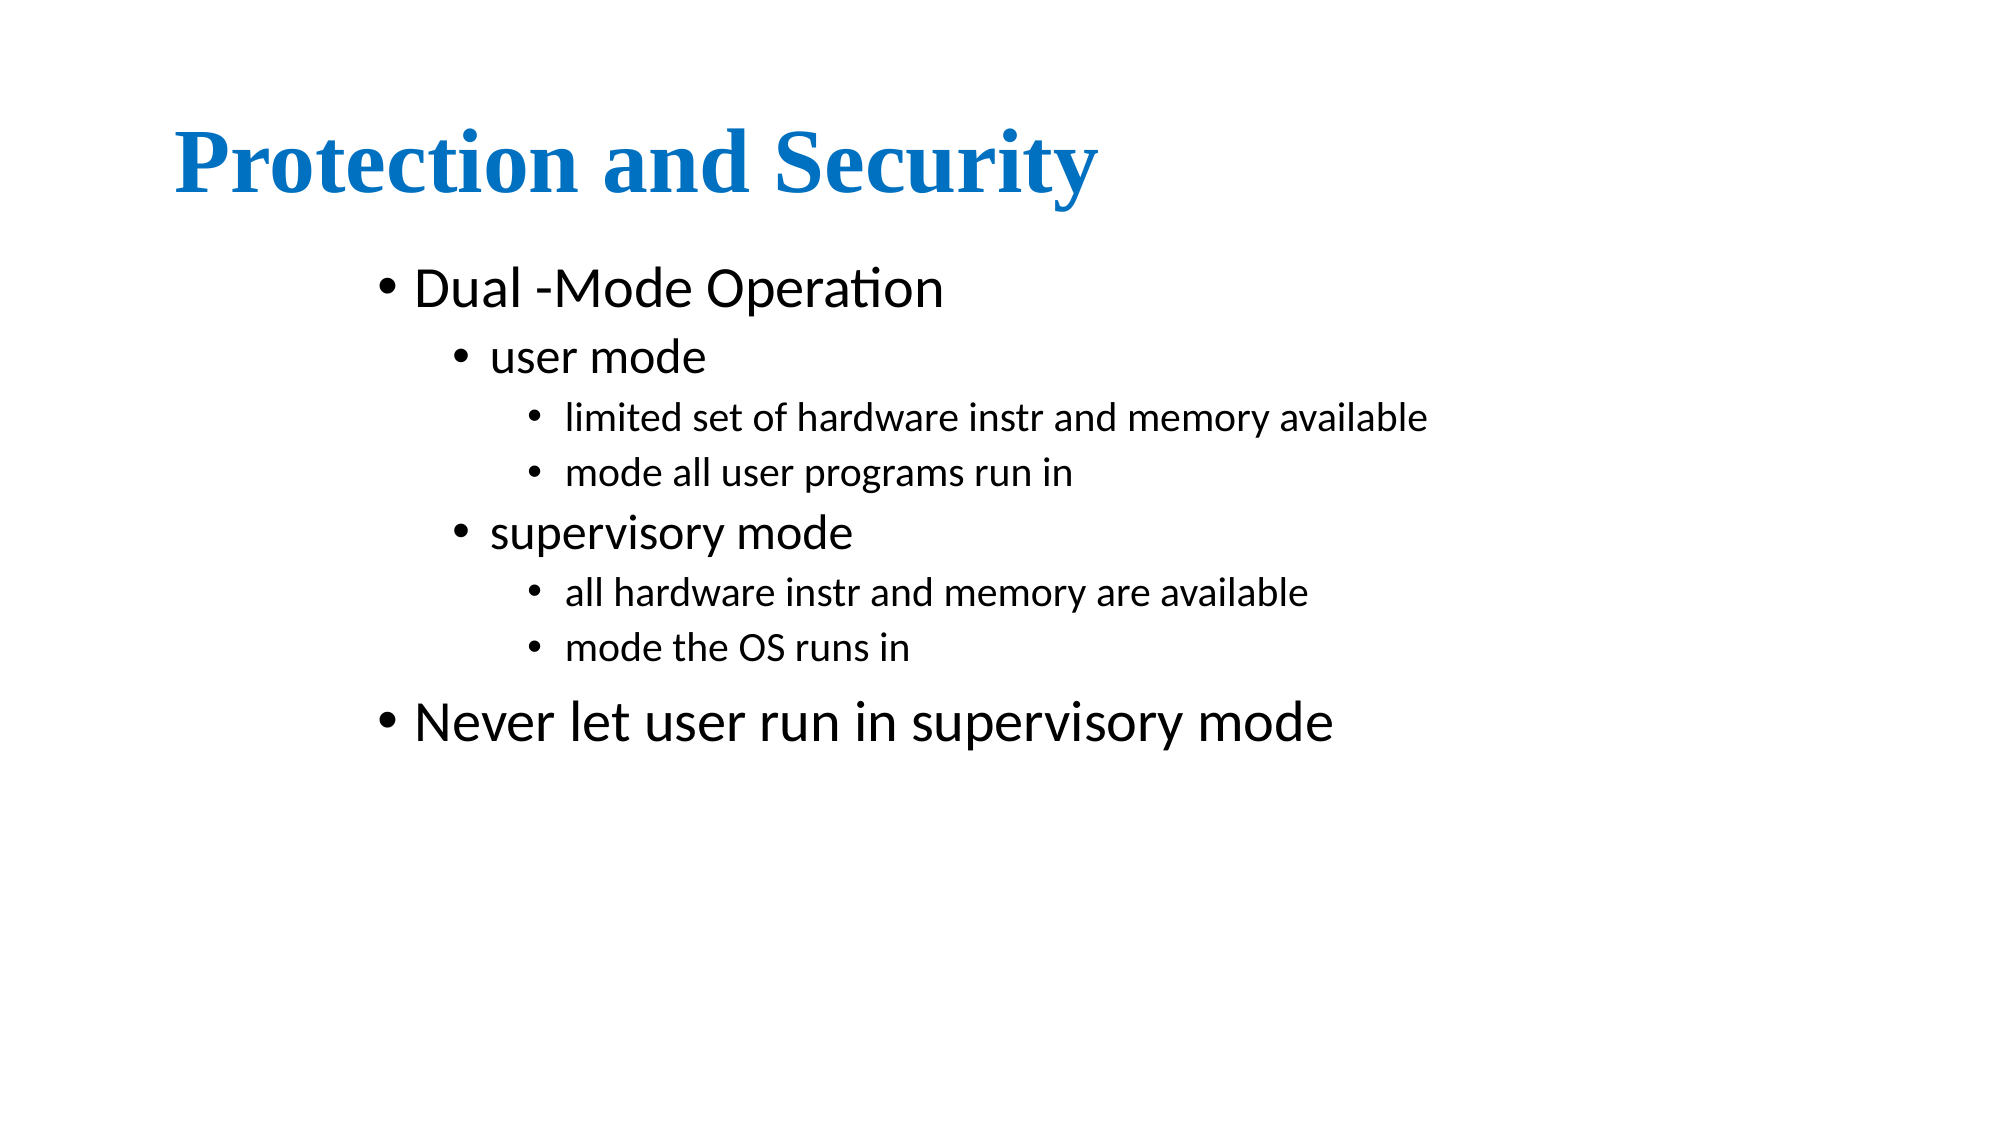

# Protection and Security
Dual -Mode Operation
user mode
limited set of hardware instr and memory available
mode all user programs run in
supervisory mode
all hardware instr and memory are available
mode the OS runs in
Never let user run in supervisory mode